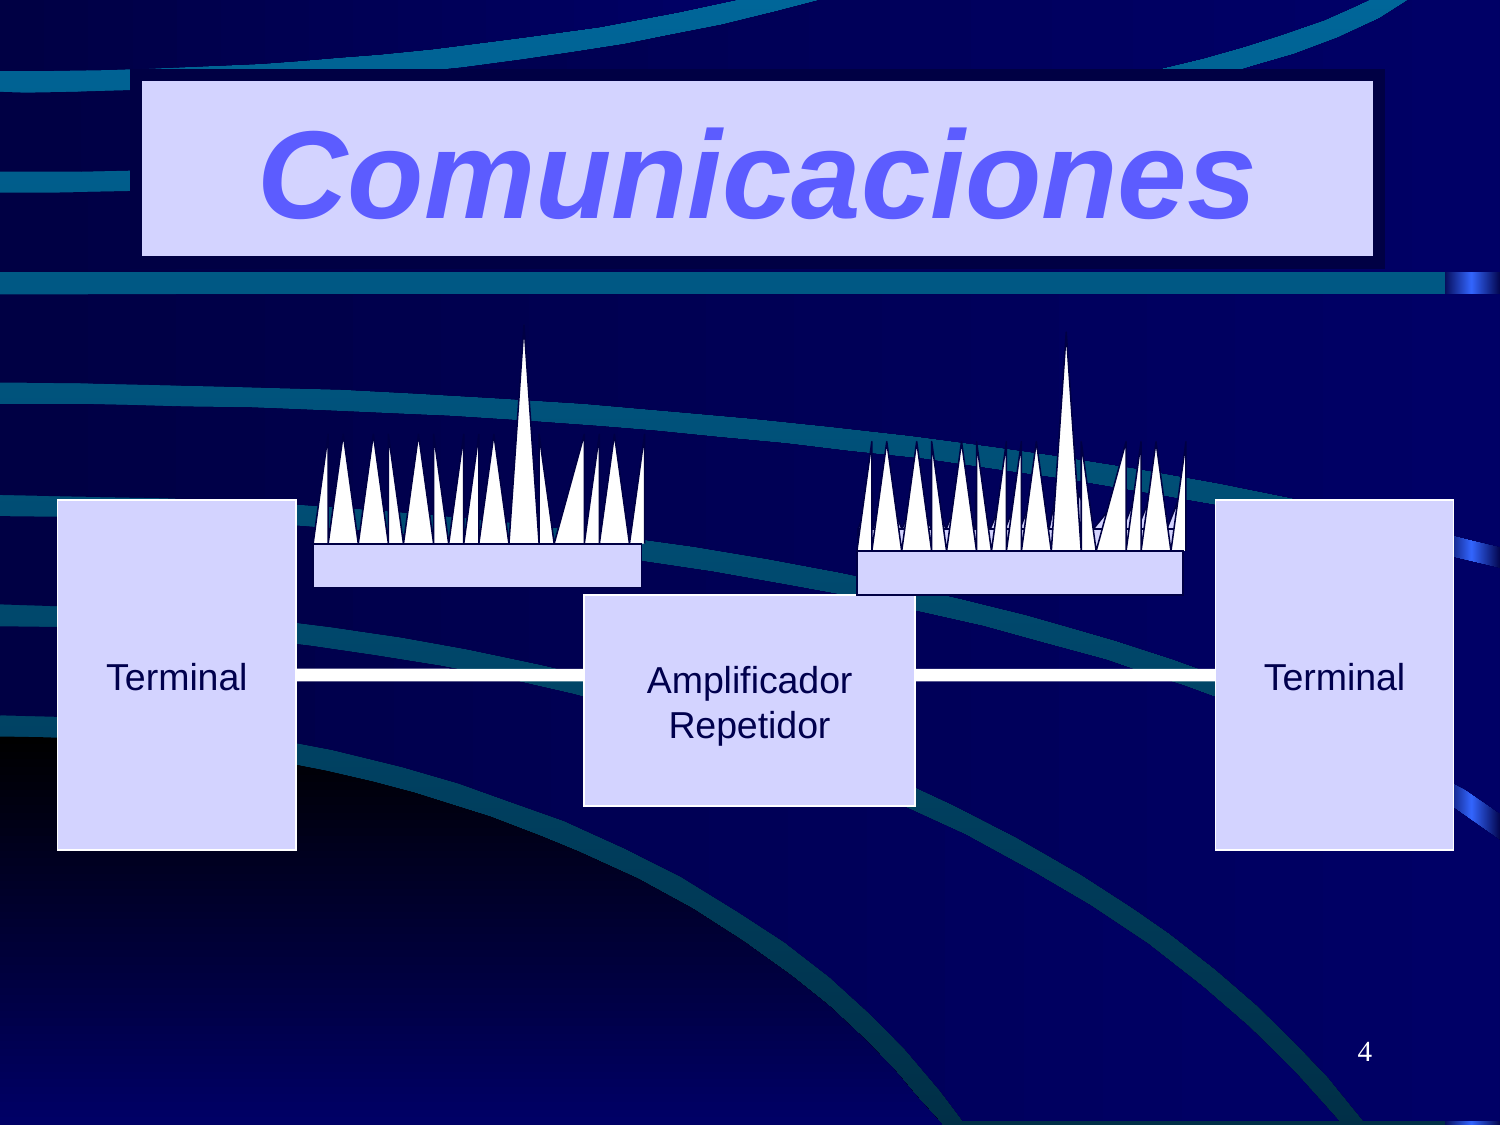

# Comunicaciones

Amplificador
Repetidor

Terminal
Terminal

4